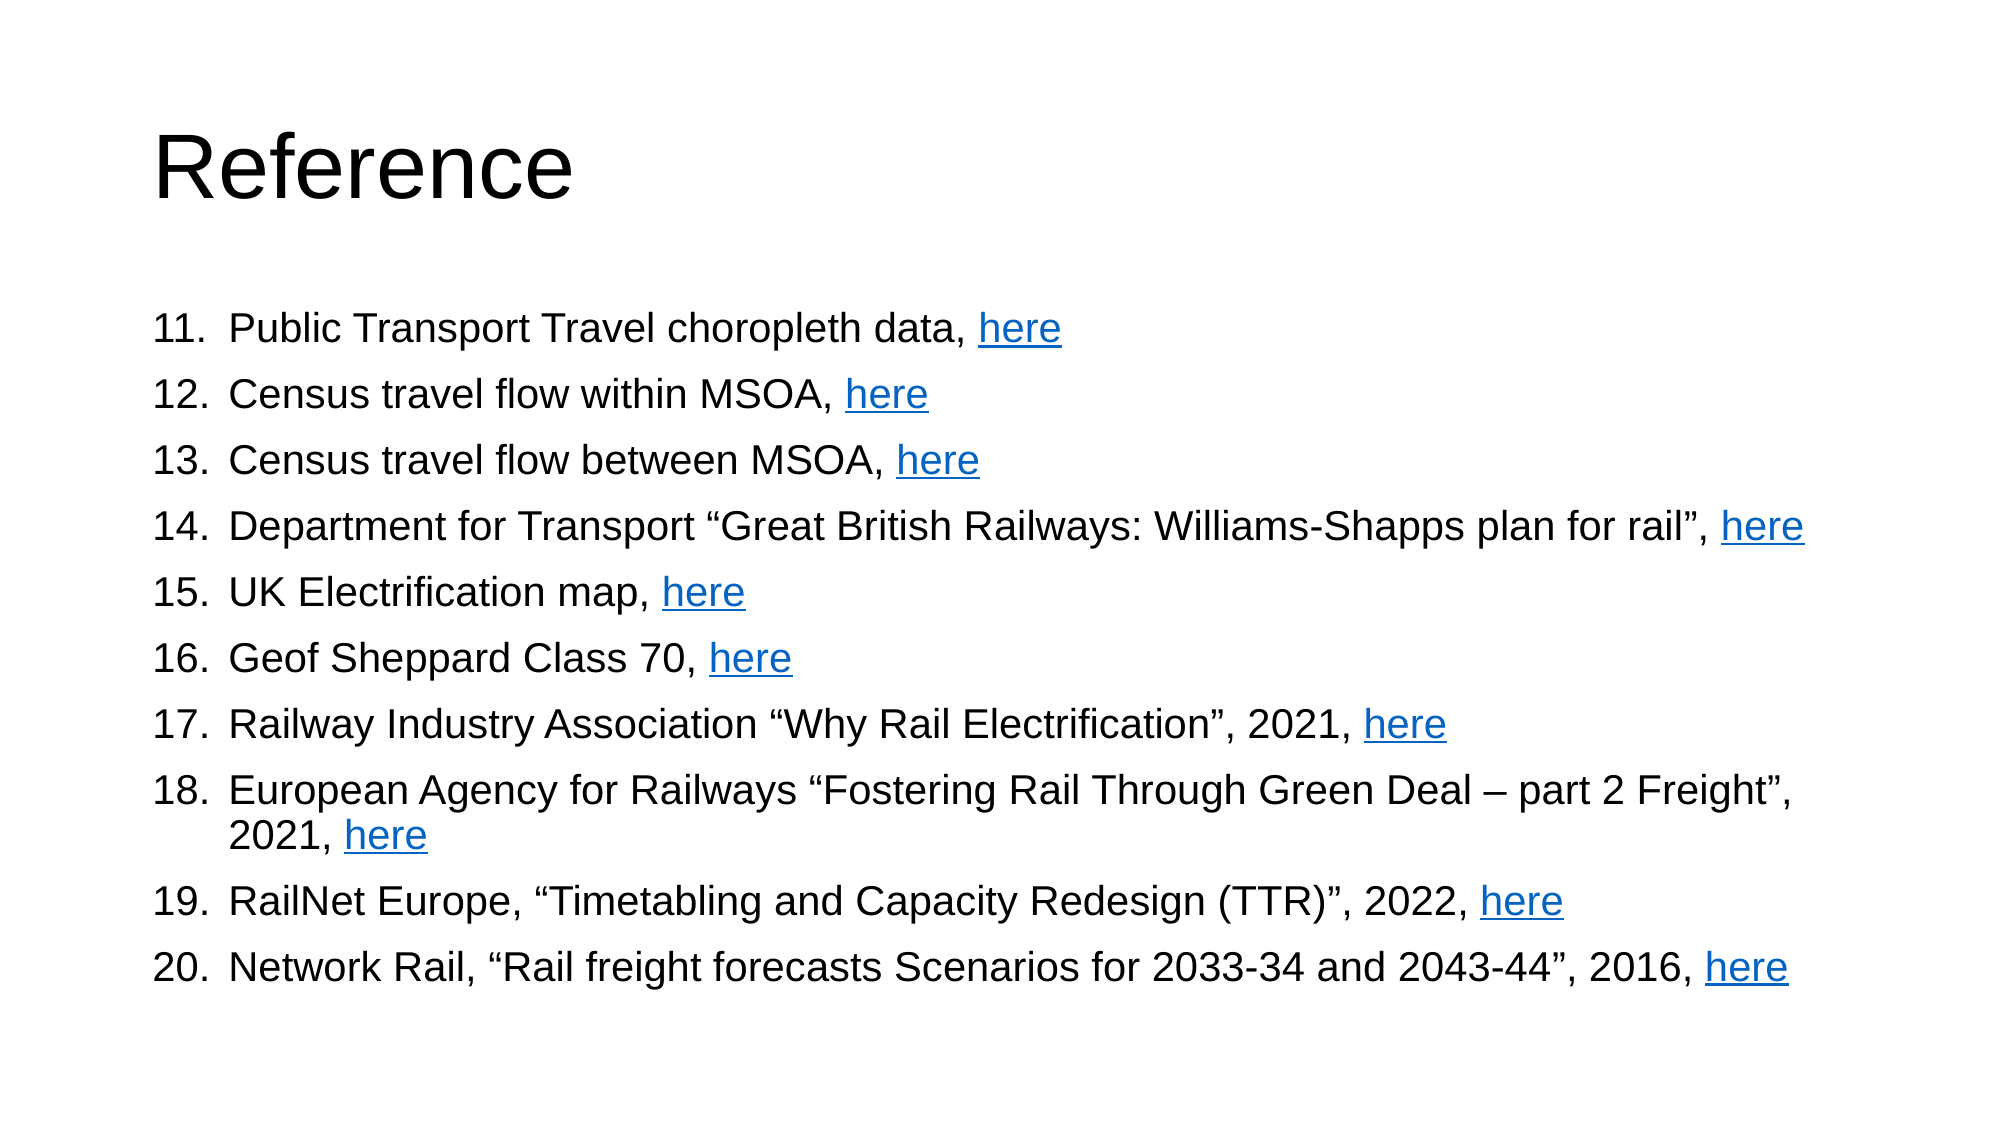

Reference
Public Transport Travel choropleth data, here
Census travel flow within MSOA, here
Census travel flow between MSOA, here
Department for Transport “Great British Railways: Williams-Shapps plan for rail”, here
UK Electrification map, here
Geof Sheppard Class 70, here
Railway Industry Association “Why Rail Electrification”, 2021, here
European Agency for Railways “Fostering Rail Through Green Deal – part 2 Freight”, 2021, here
RailNet Europe, “Timetabling and Capacity Redesign (TTR)”, 2022, here
Network Rail, “Rail freight forecasts Scenarios for 2033-34 and 2043-44”, 2016, here